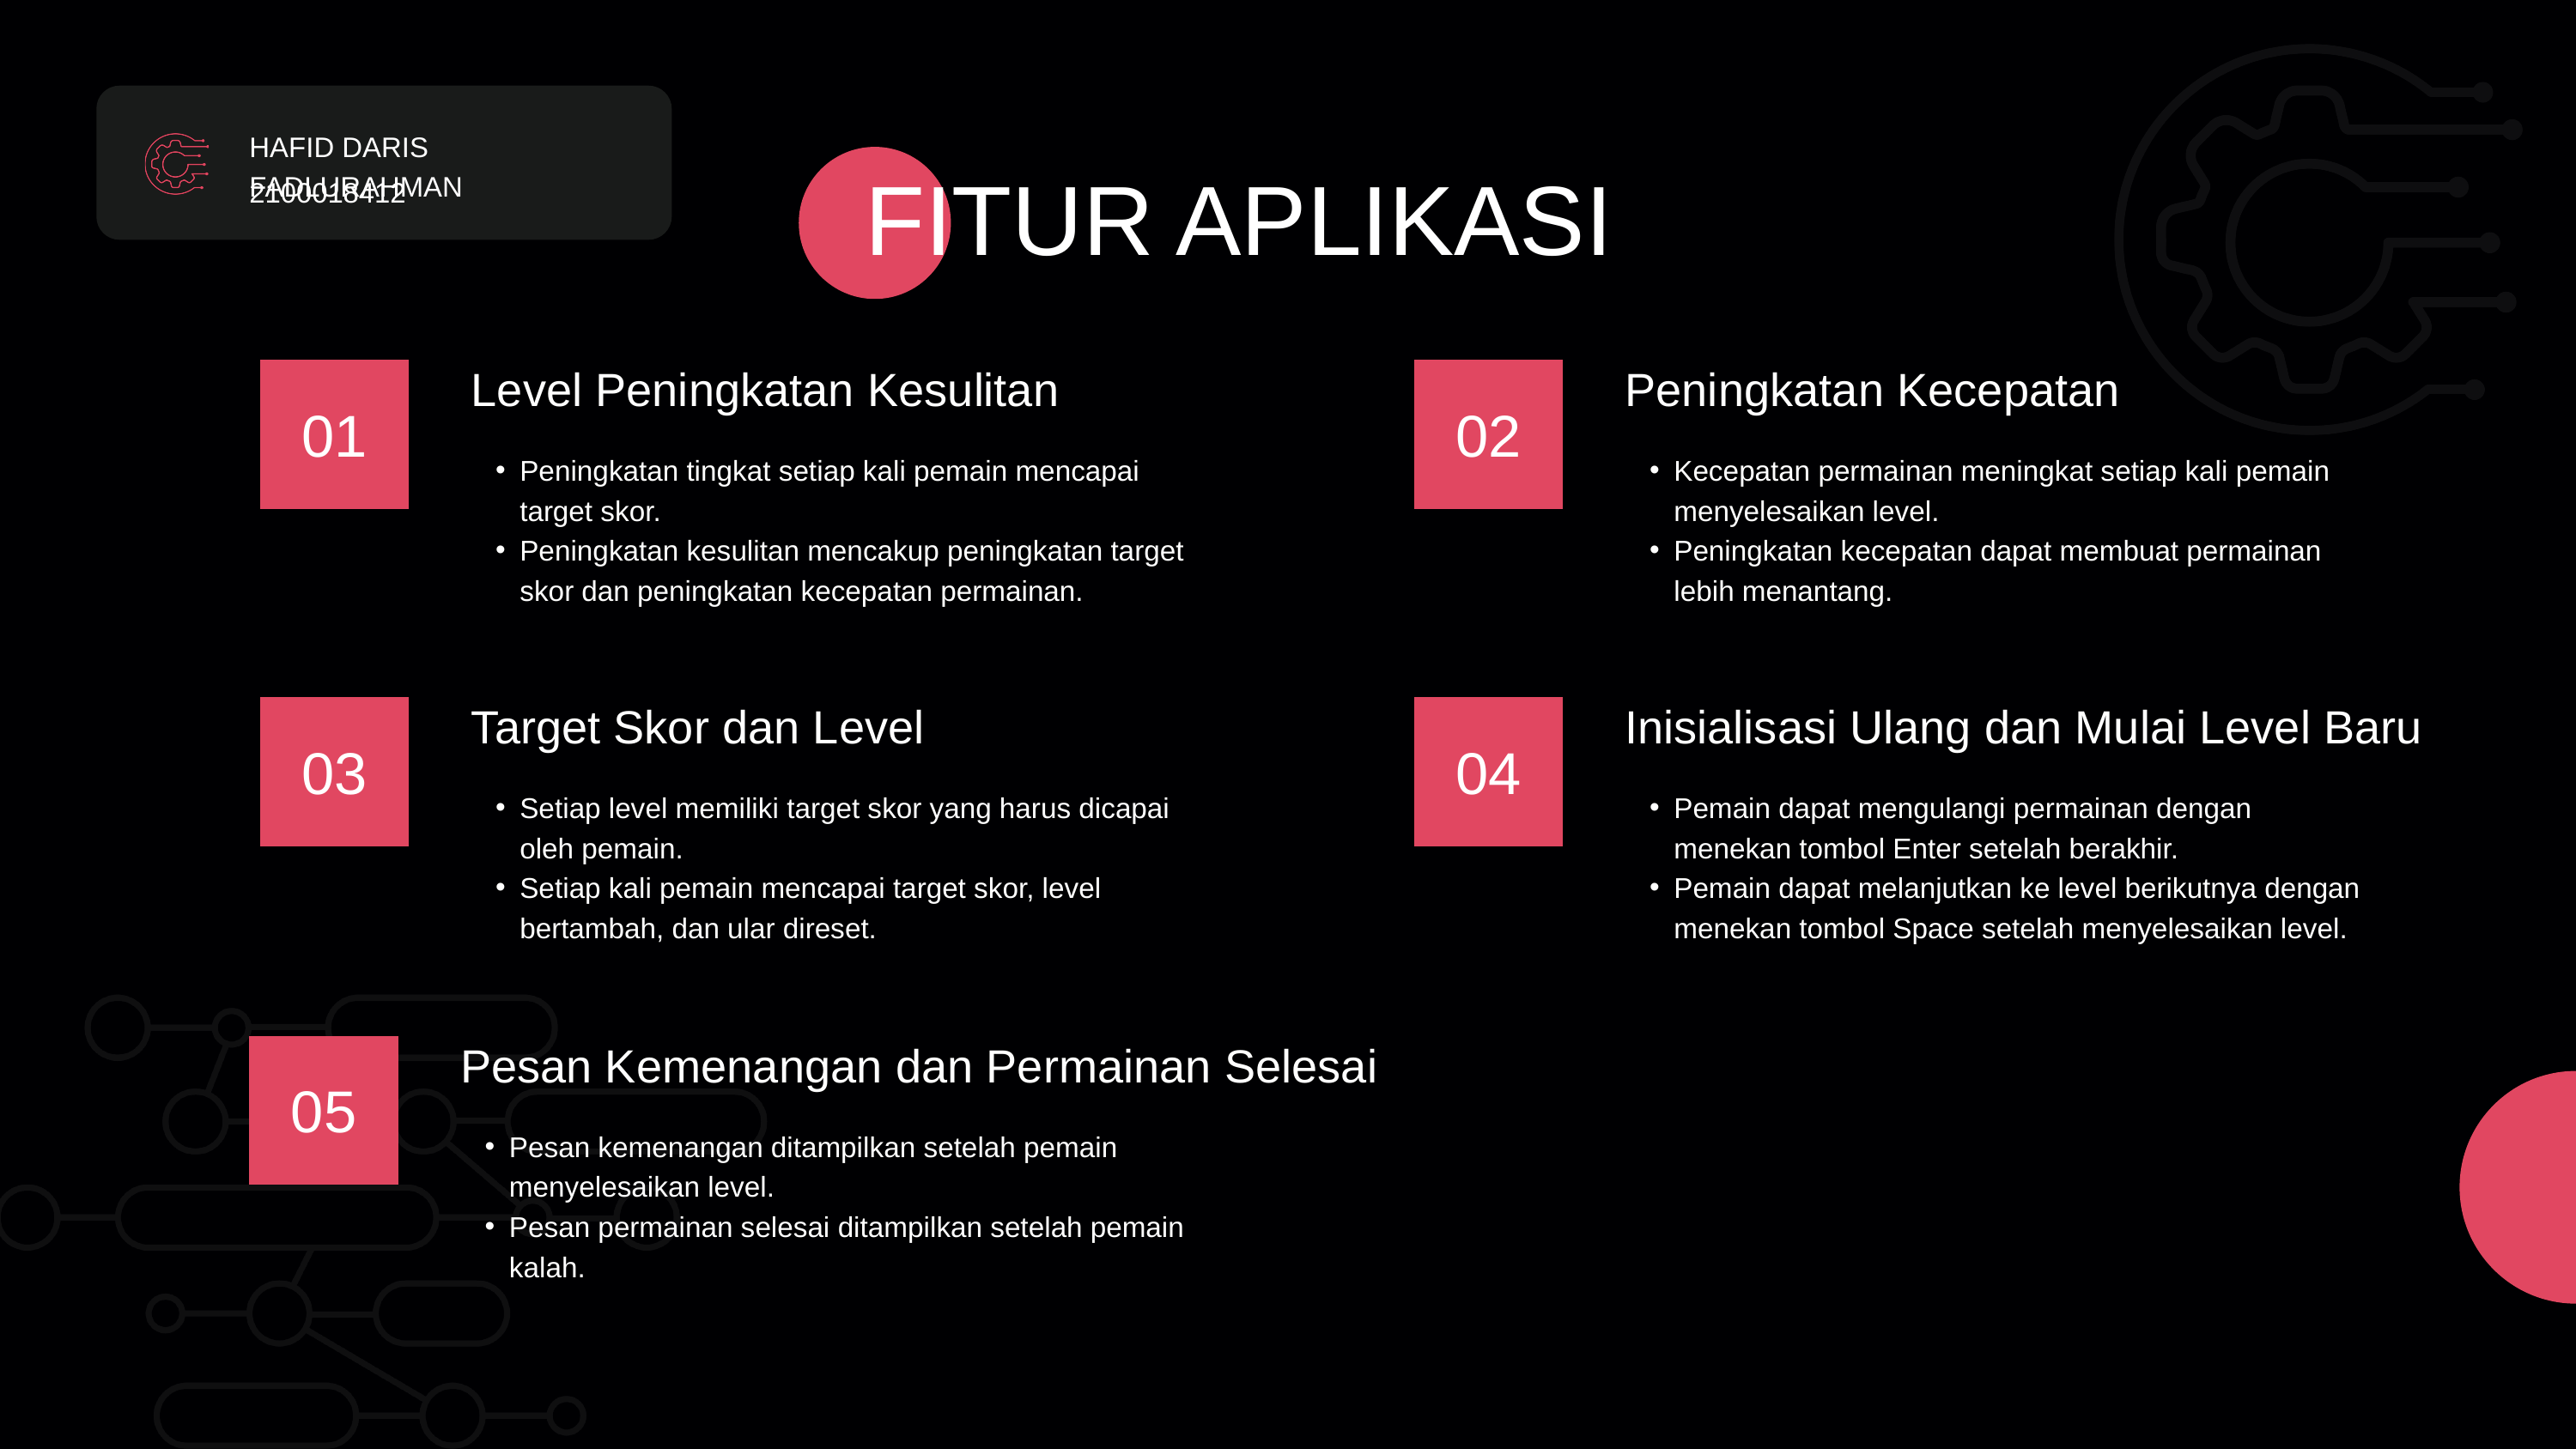

HAFID DARIS FADLURAHMAN

FITUR APLIKASI
2100018412
Level Peningkatan Kesulitan
Peningkatan Kecepatan

01
02
Peningkatan tingkat setiap kali pemain mencapai target skor.
Peningkatan kesulitan mencakup peningkatan target skor dan peningkatan kecepatan permainan.

Kecepatan permainan meningkat setiap kali pemain menyelesaikan level.
Peningkatan kecepatan dapat membuat permainan lebih menantang.

Target Skor dan Level
Inisialisasi Ulang dan Mulai Level Baru

03
04
Setiap level memiliki target skor yang harus dicapai oleh pemain.
Setiap kali pemain mencapai target skor, level bertambah, dan ular direset.

Pemain dapat mengulangi permainan dengan menekan tombol Enter setelah berakhir.
Pemain dapat melanjutkan ke level berikutnya dengan menekan tombol Space setelah menyelesaikan level.

Pesan Kemenangan dan Permainan Selesai

05

Pesan kemenangan ditampilkan setelah pemain menyelesaikan level.
Pesan permainan selesai ditampilkan setelah pemain kalah.